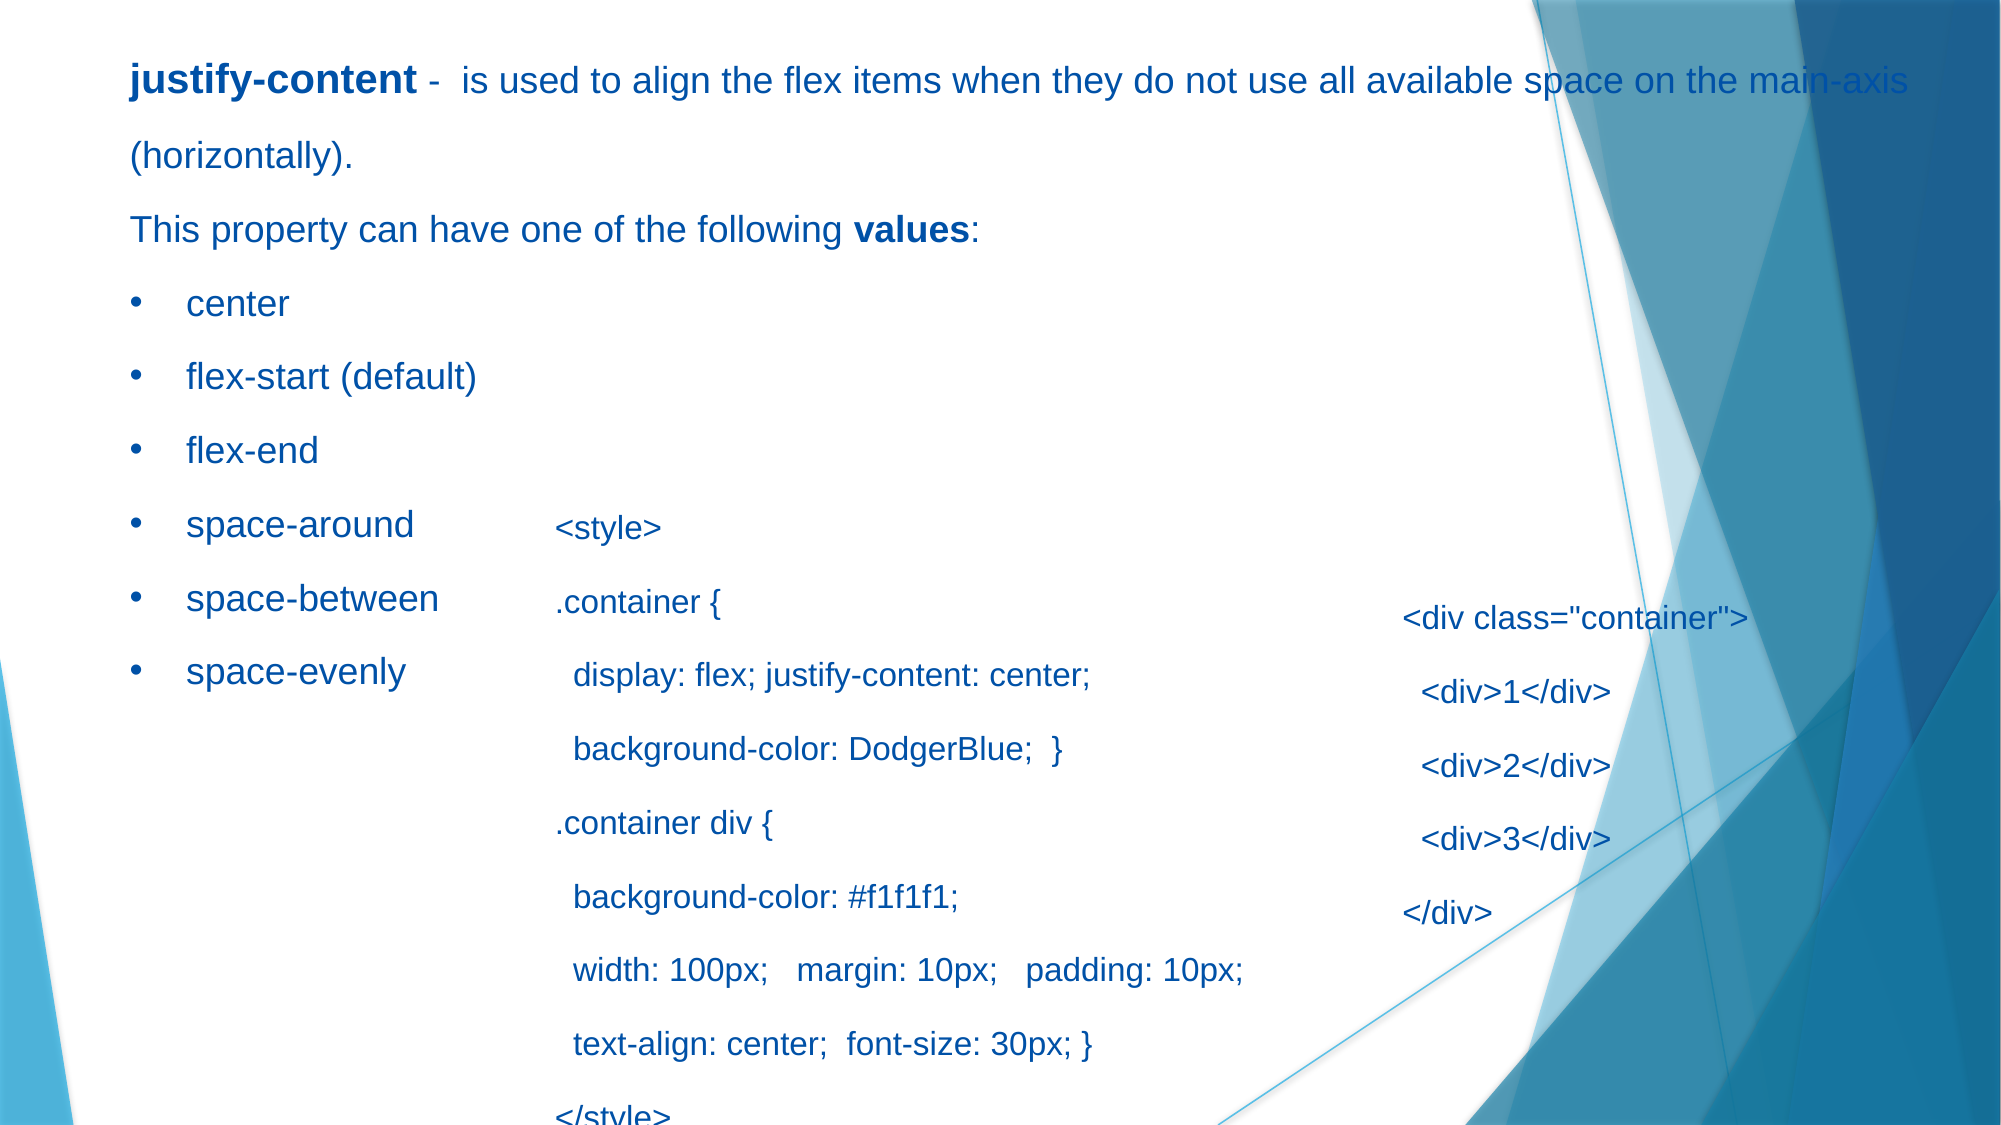

justify-content -  is used to align the flex items when they do not use all available space on the main-axis (horizontally).
This property can have one of the following values:
center
flex-start (default)
flex-end
space-around
space-between
space-evenly
<style>
.container {
  display: flex; justify-content: center;
  background-color: DodgerBlue;  }
.container div {
  background-color: #f1f1f1;
  width: 100px;   margin: 10px;   padding: 10px;
  text-align: center;  font-size: 30px; }
</style>
<div class="container">
  <div>1</div>
  <div>2</div>
  <div>3</div>
</div>